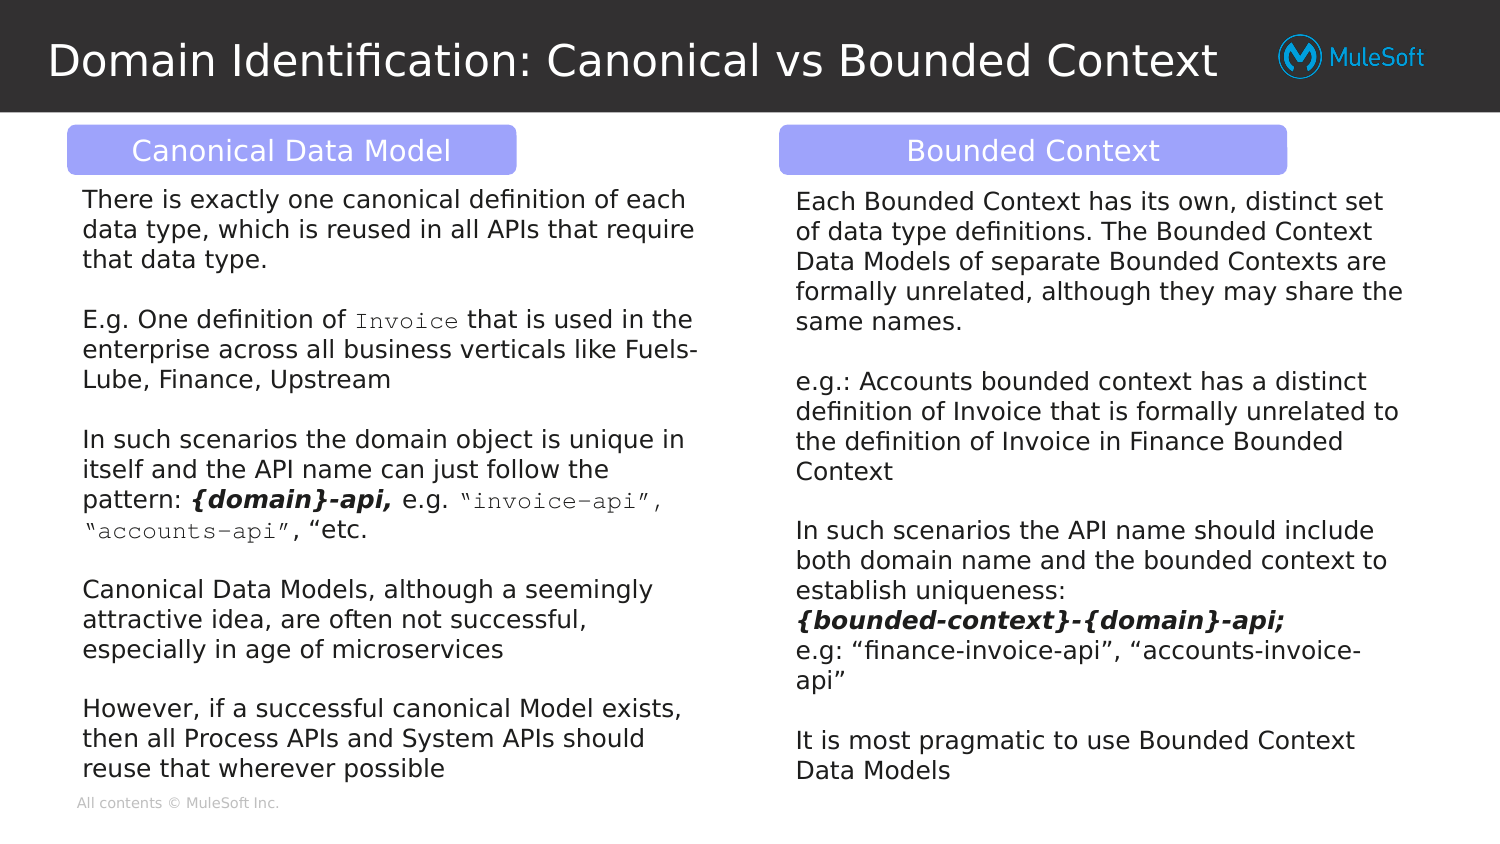

# Domain Identification: Canonical vs Bounded Context
Canonical Data Model
Bounded Context
There is exactly one canonical definition of each data type, which is reused in all APIs that require that data type.

E.g. One definition of Invoice that is used in the enterprise across all business verticals like Fuels-Lube, Finance, Upstream

In such scenarios the domain object is unique in itself and the API name can just follow the pattern: {domain}-api, e.g. “invoice-api”, “accounts-api”, “etc.

Canonical Data Models, although a seemingly attractive idea, are often not successful, especially in age of microservices

However, if a successful canonical Model exists, then all Process APIs and System APIs should reuse that wherever possible

Each Bounded Context has its own, distinct set of data type definitions. The Bounded Context Data Models of separate Bounded Contexts are formally unrelated, although they may share the same names.

e.g.: Accounts bounded context has a distinct definition of Invoice that is formally unrelated to the definition of Invoice in Finance Bounded Context

In such scenarios the API name should include both domain name and the bounded context to establish uniqueness:
{bounded-context}-{domain}-api;
e.g: “finance-invoice-api”, “accounts-invoice-api”

It is most pragmatic to use Bounded Context Data Models